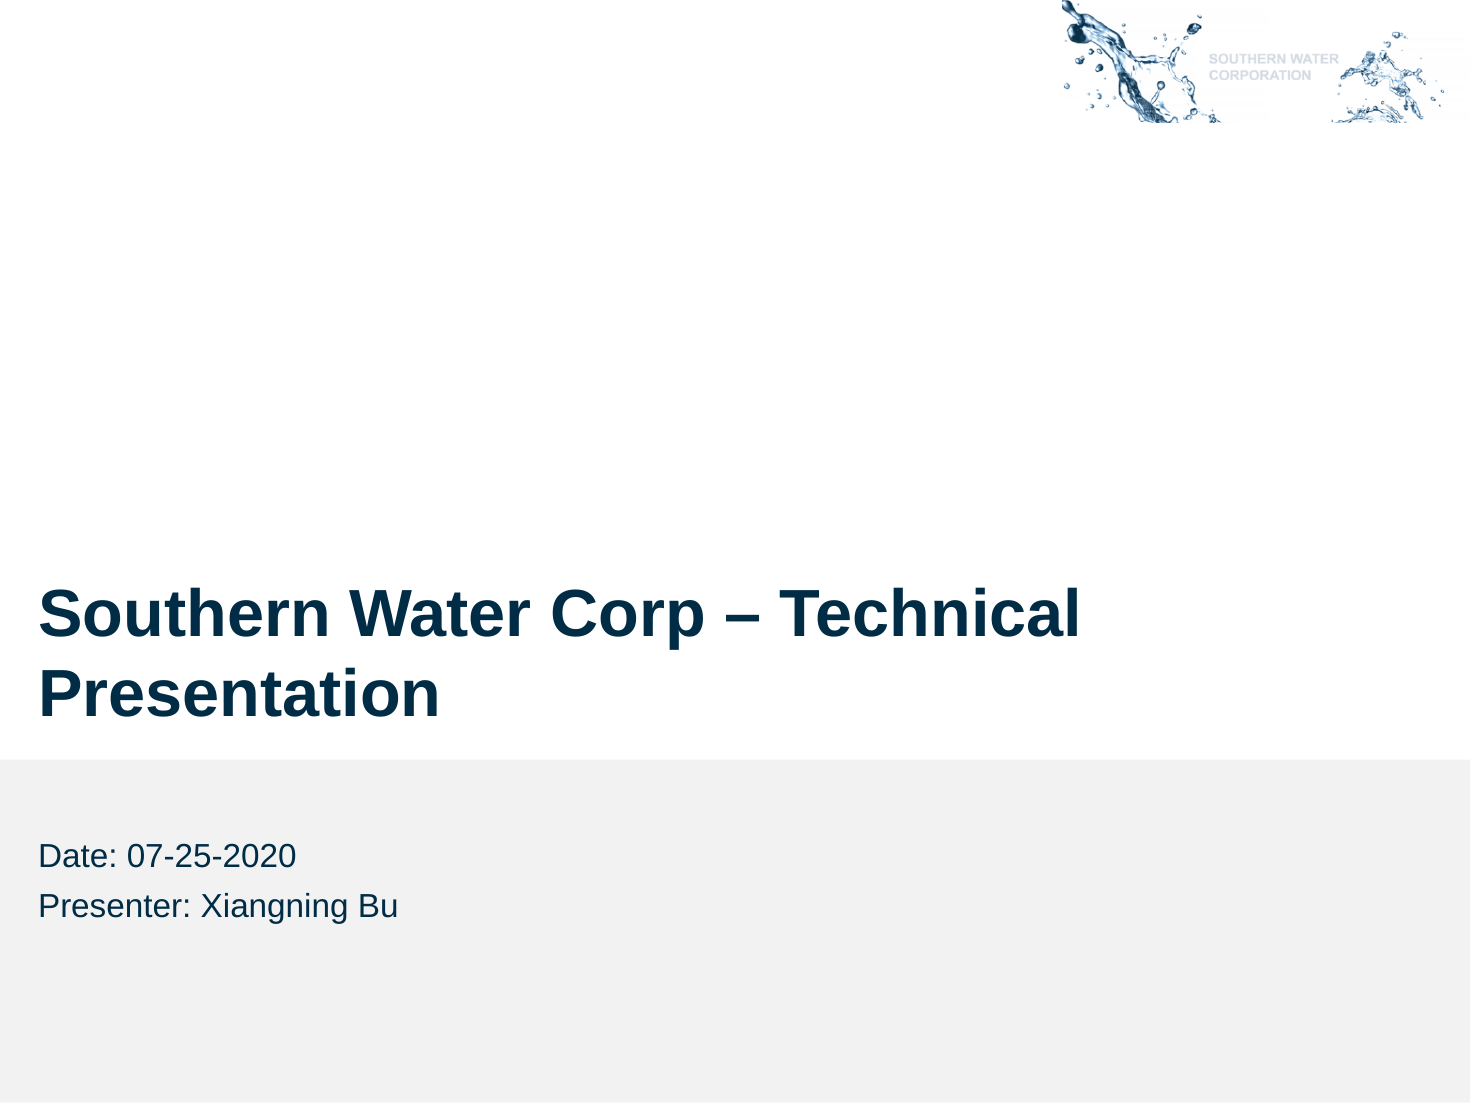

# Southern Water Corp – Technical Presentation
Date: 07-25-2020
Presenter: Xiangning Bu